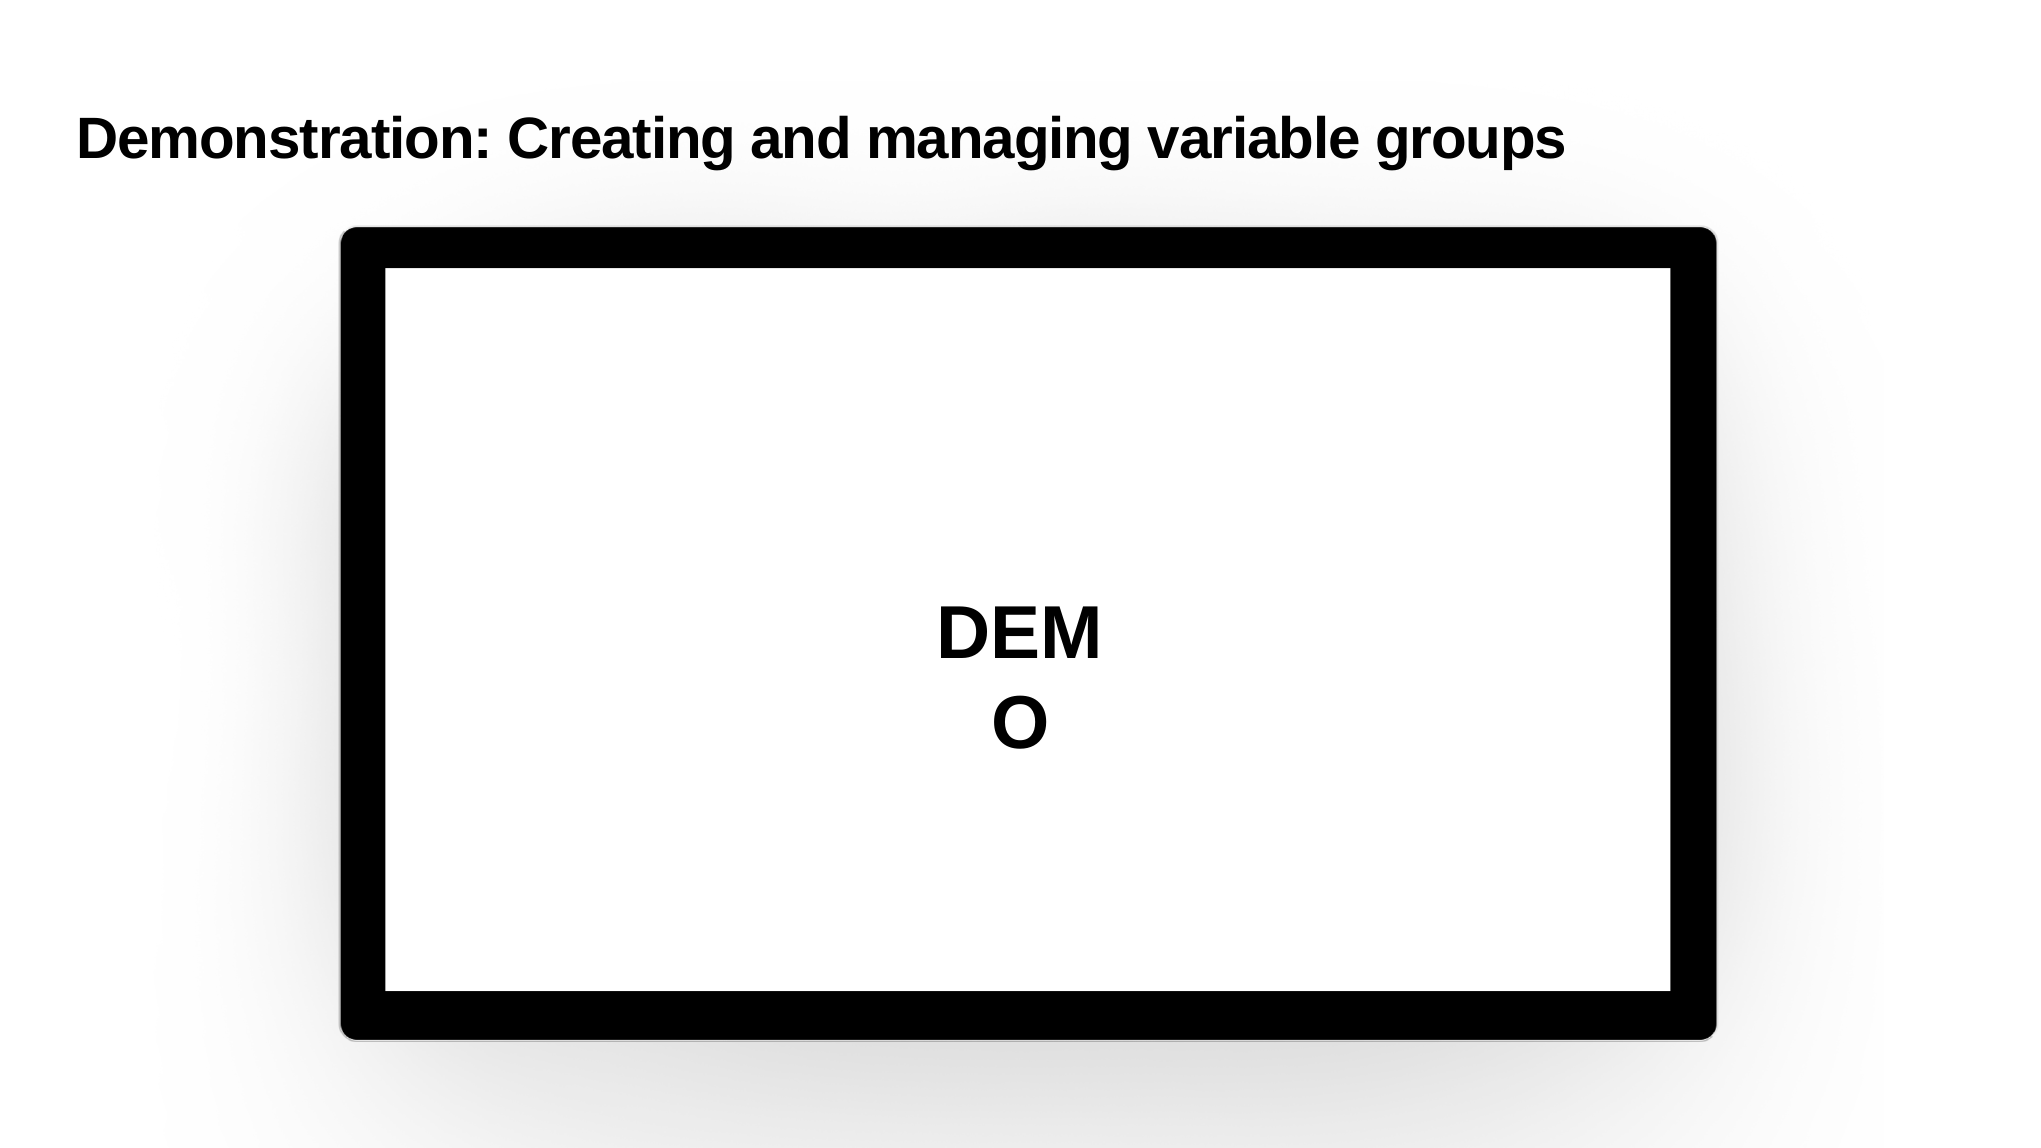

# Demonstration: Creating and managing variable groups
DEMO